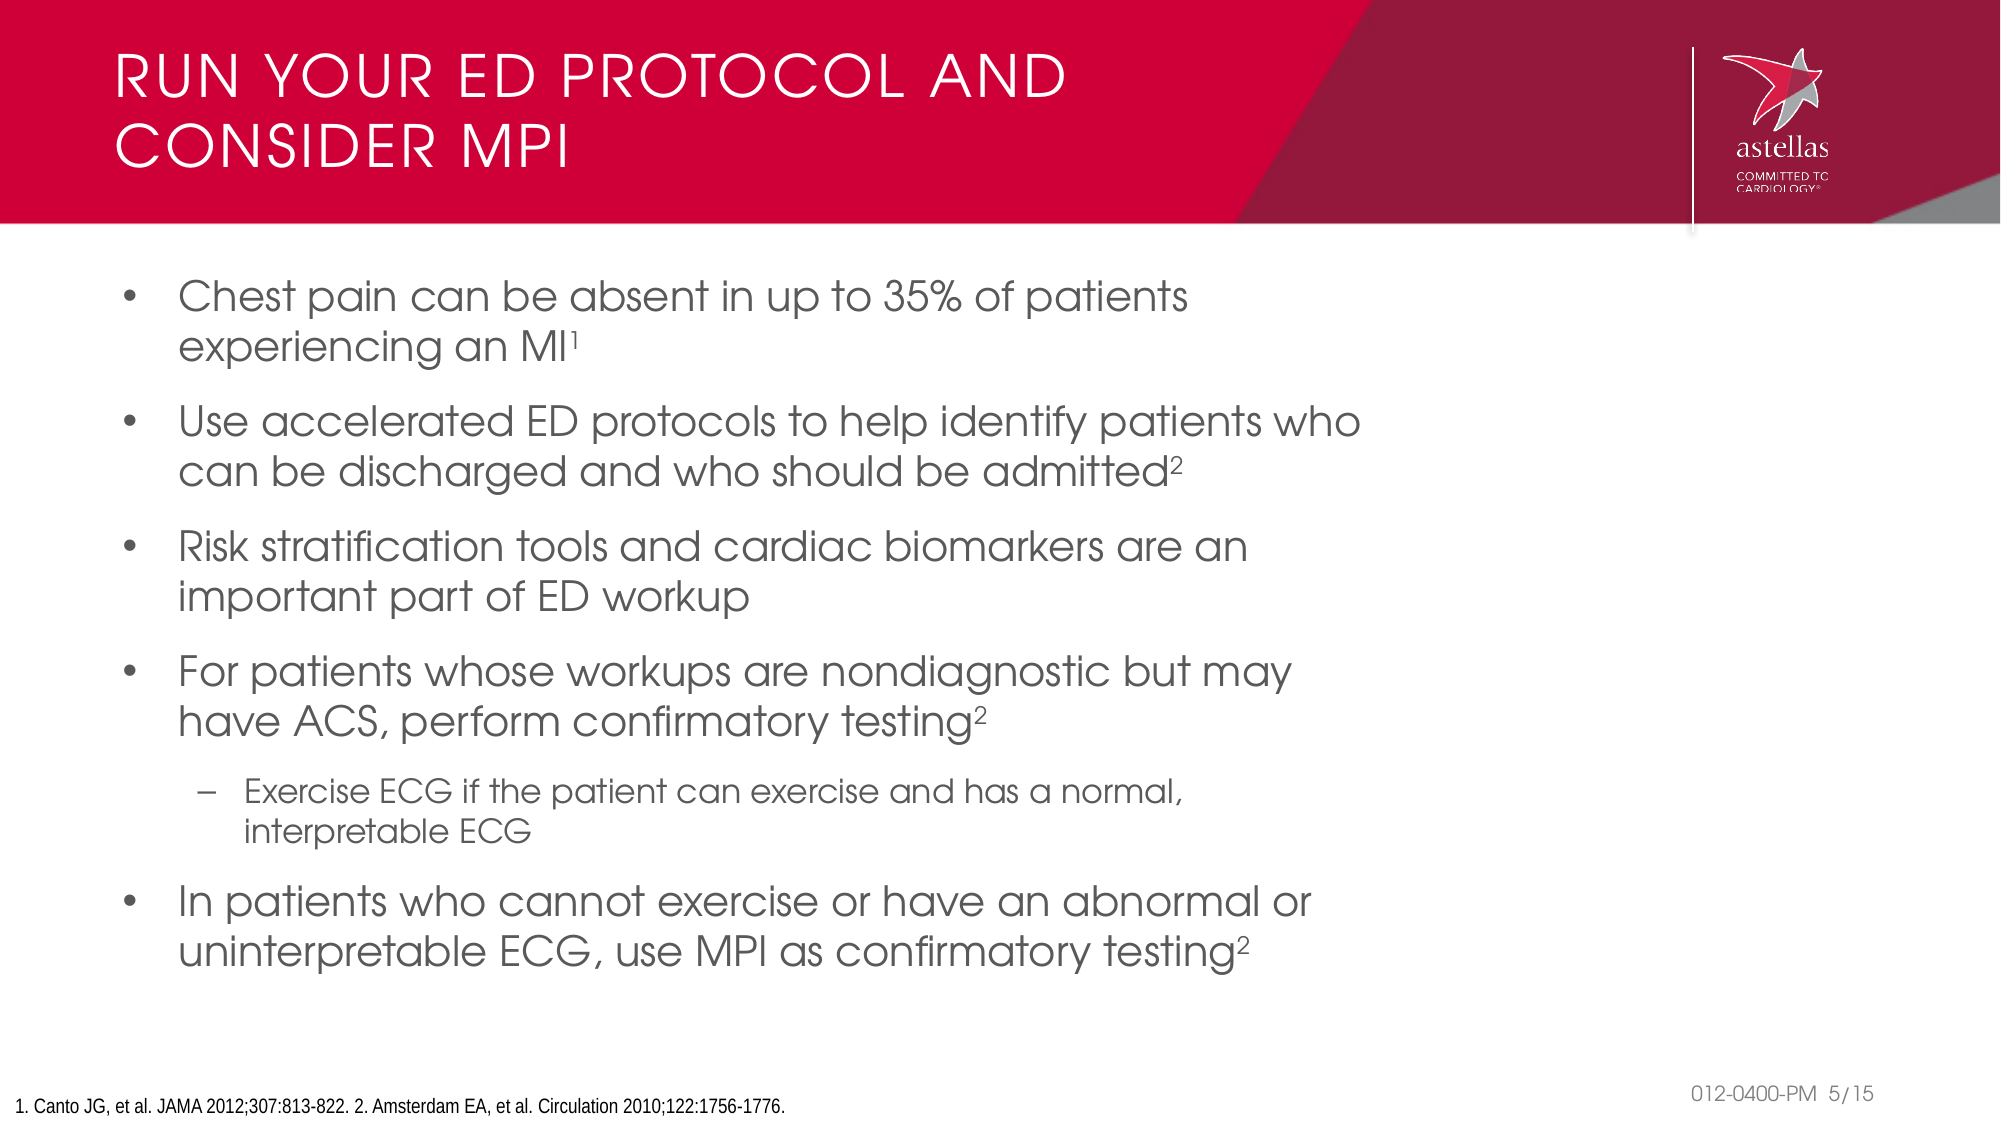

# Run your ED protocol and consider MPI
Chest pain can be absent in up to 35% of patients experiencing an MI1
Use accelerated ED protocols to help identify patients who can be discharged and who should be admitted2
Risk stratification tools and cardiac biomarkers are an important part of ED workup
For patients whose workups are nondiagnostic but may
have ACS, perform confirmatory testing2
Exercise ECG if the patient can exercise and has a normal,
interpretable ECG
In patients who cannot exercise or have an abnormal or uninterpretable ECG, use MPI as confirmatory testing2
1. Canto JG, et al. JAMA 2012;307:813-822. 2. Amsterdam EA, et al. Circulation 2010;122:1756-1776.